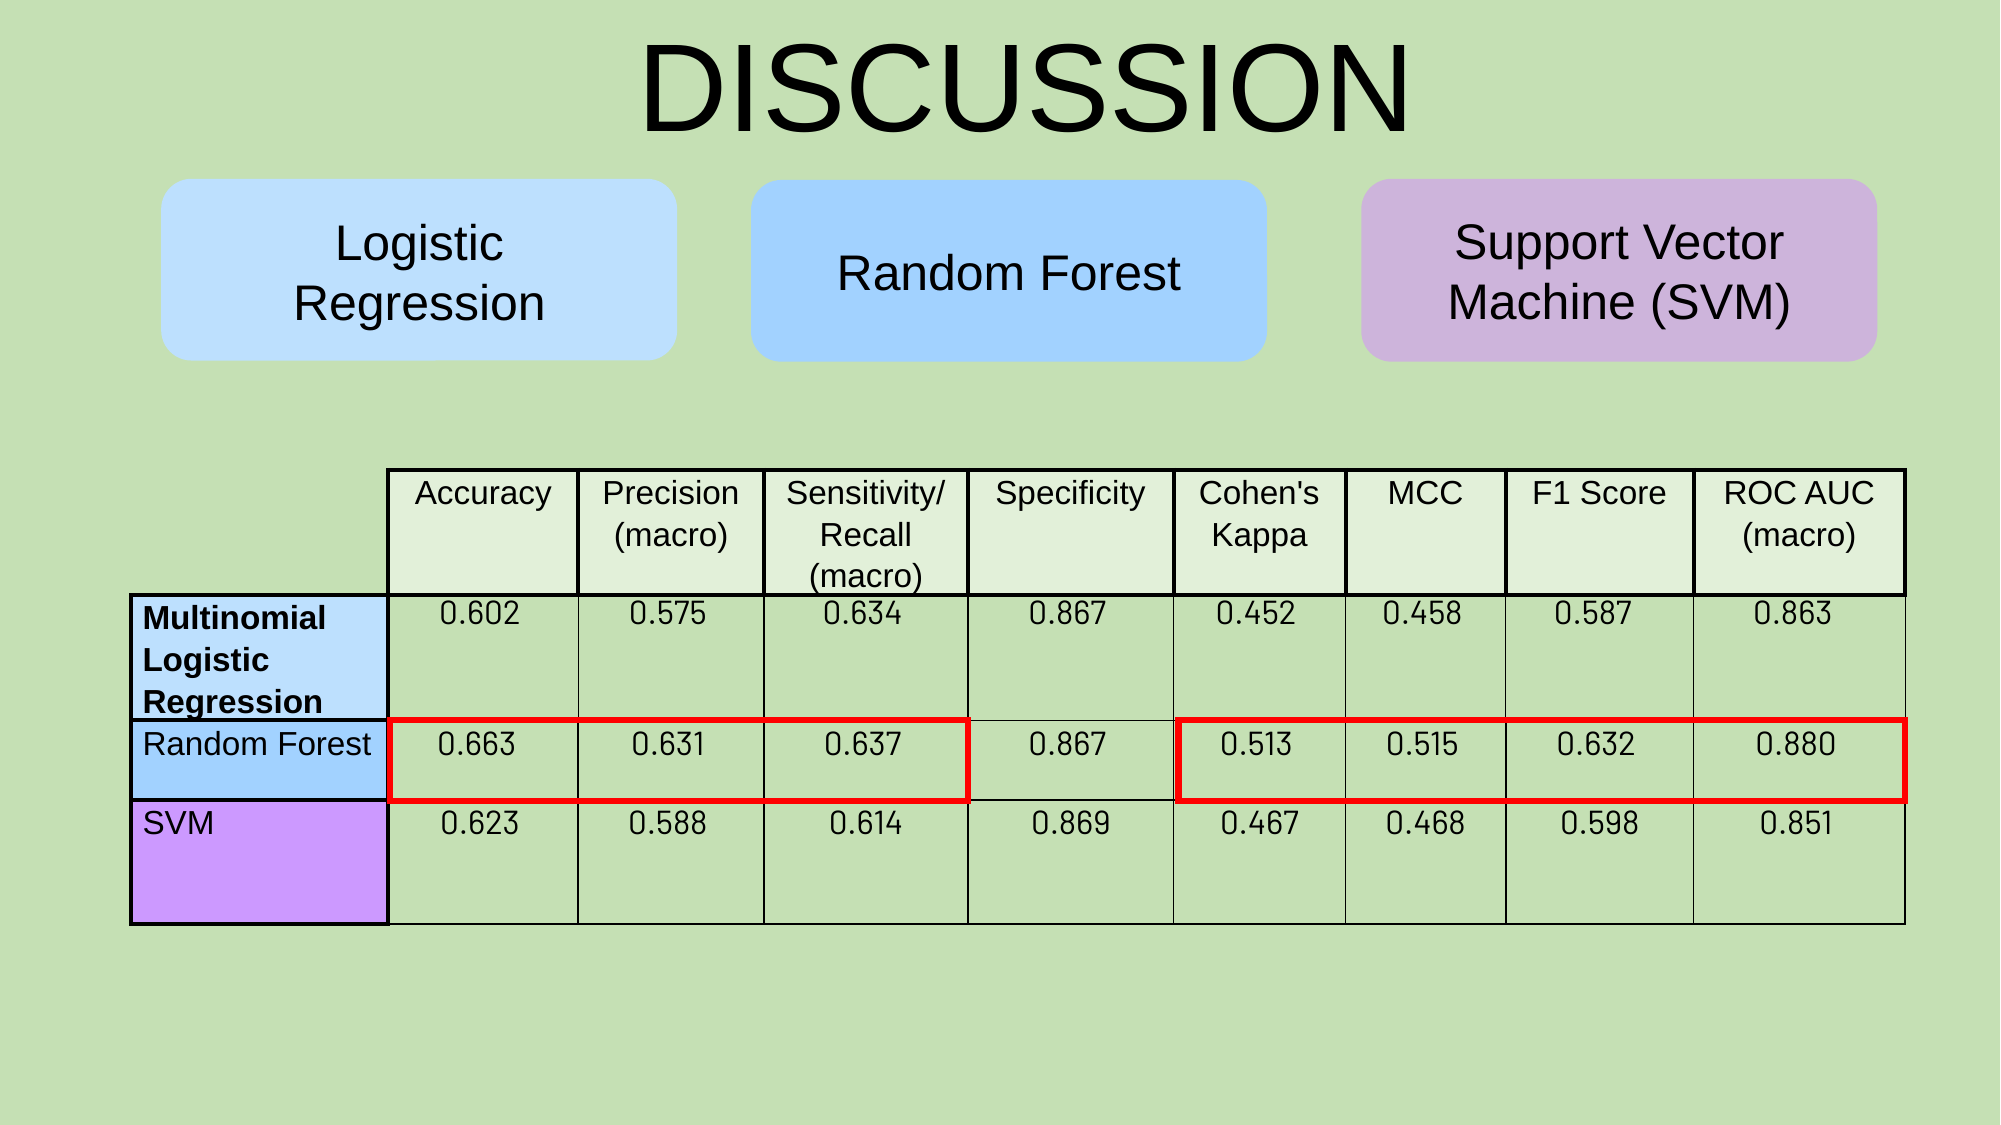

DISCUSSION

Random Forest
Support Vector Machine (SVM)
Logistic Regression

|  | Accuracy | Precision (macro) | Sensitivity/Recall (macro) | Specificity | Cohen's Kappa | MCC | F1 Score | ROC AUC (macro) |
| --- | --- | --- | --- | --- | --- | --- | --- | --- |
| Multinomial Logistic Regression | 0.602 | 0.575 | 0.634 | 0.867 | 0.452 | 0.458 | 0.587 | 0.863 |
| Random Forest | 0.663 | 0.631 | 0.637 | 0.867 | 0.513 | 0.515 | 0.632 | 0.880 |
| SVM | 0.623 | 0.588 | 0.614 | 0.869 | 0.467 | 0.468 | 0.598 | 0.851 |